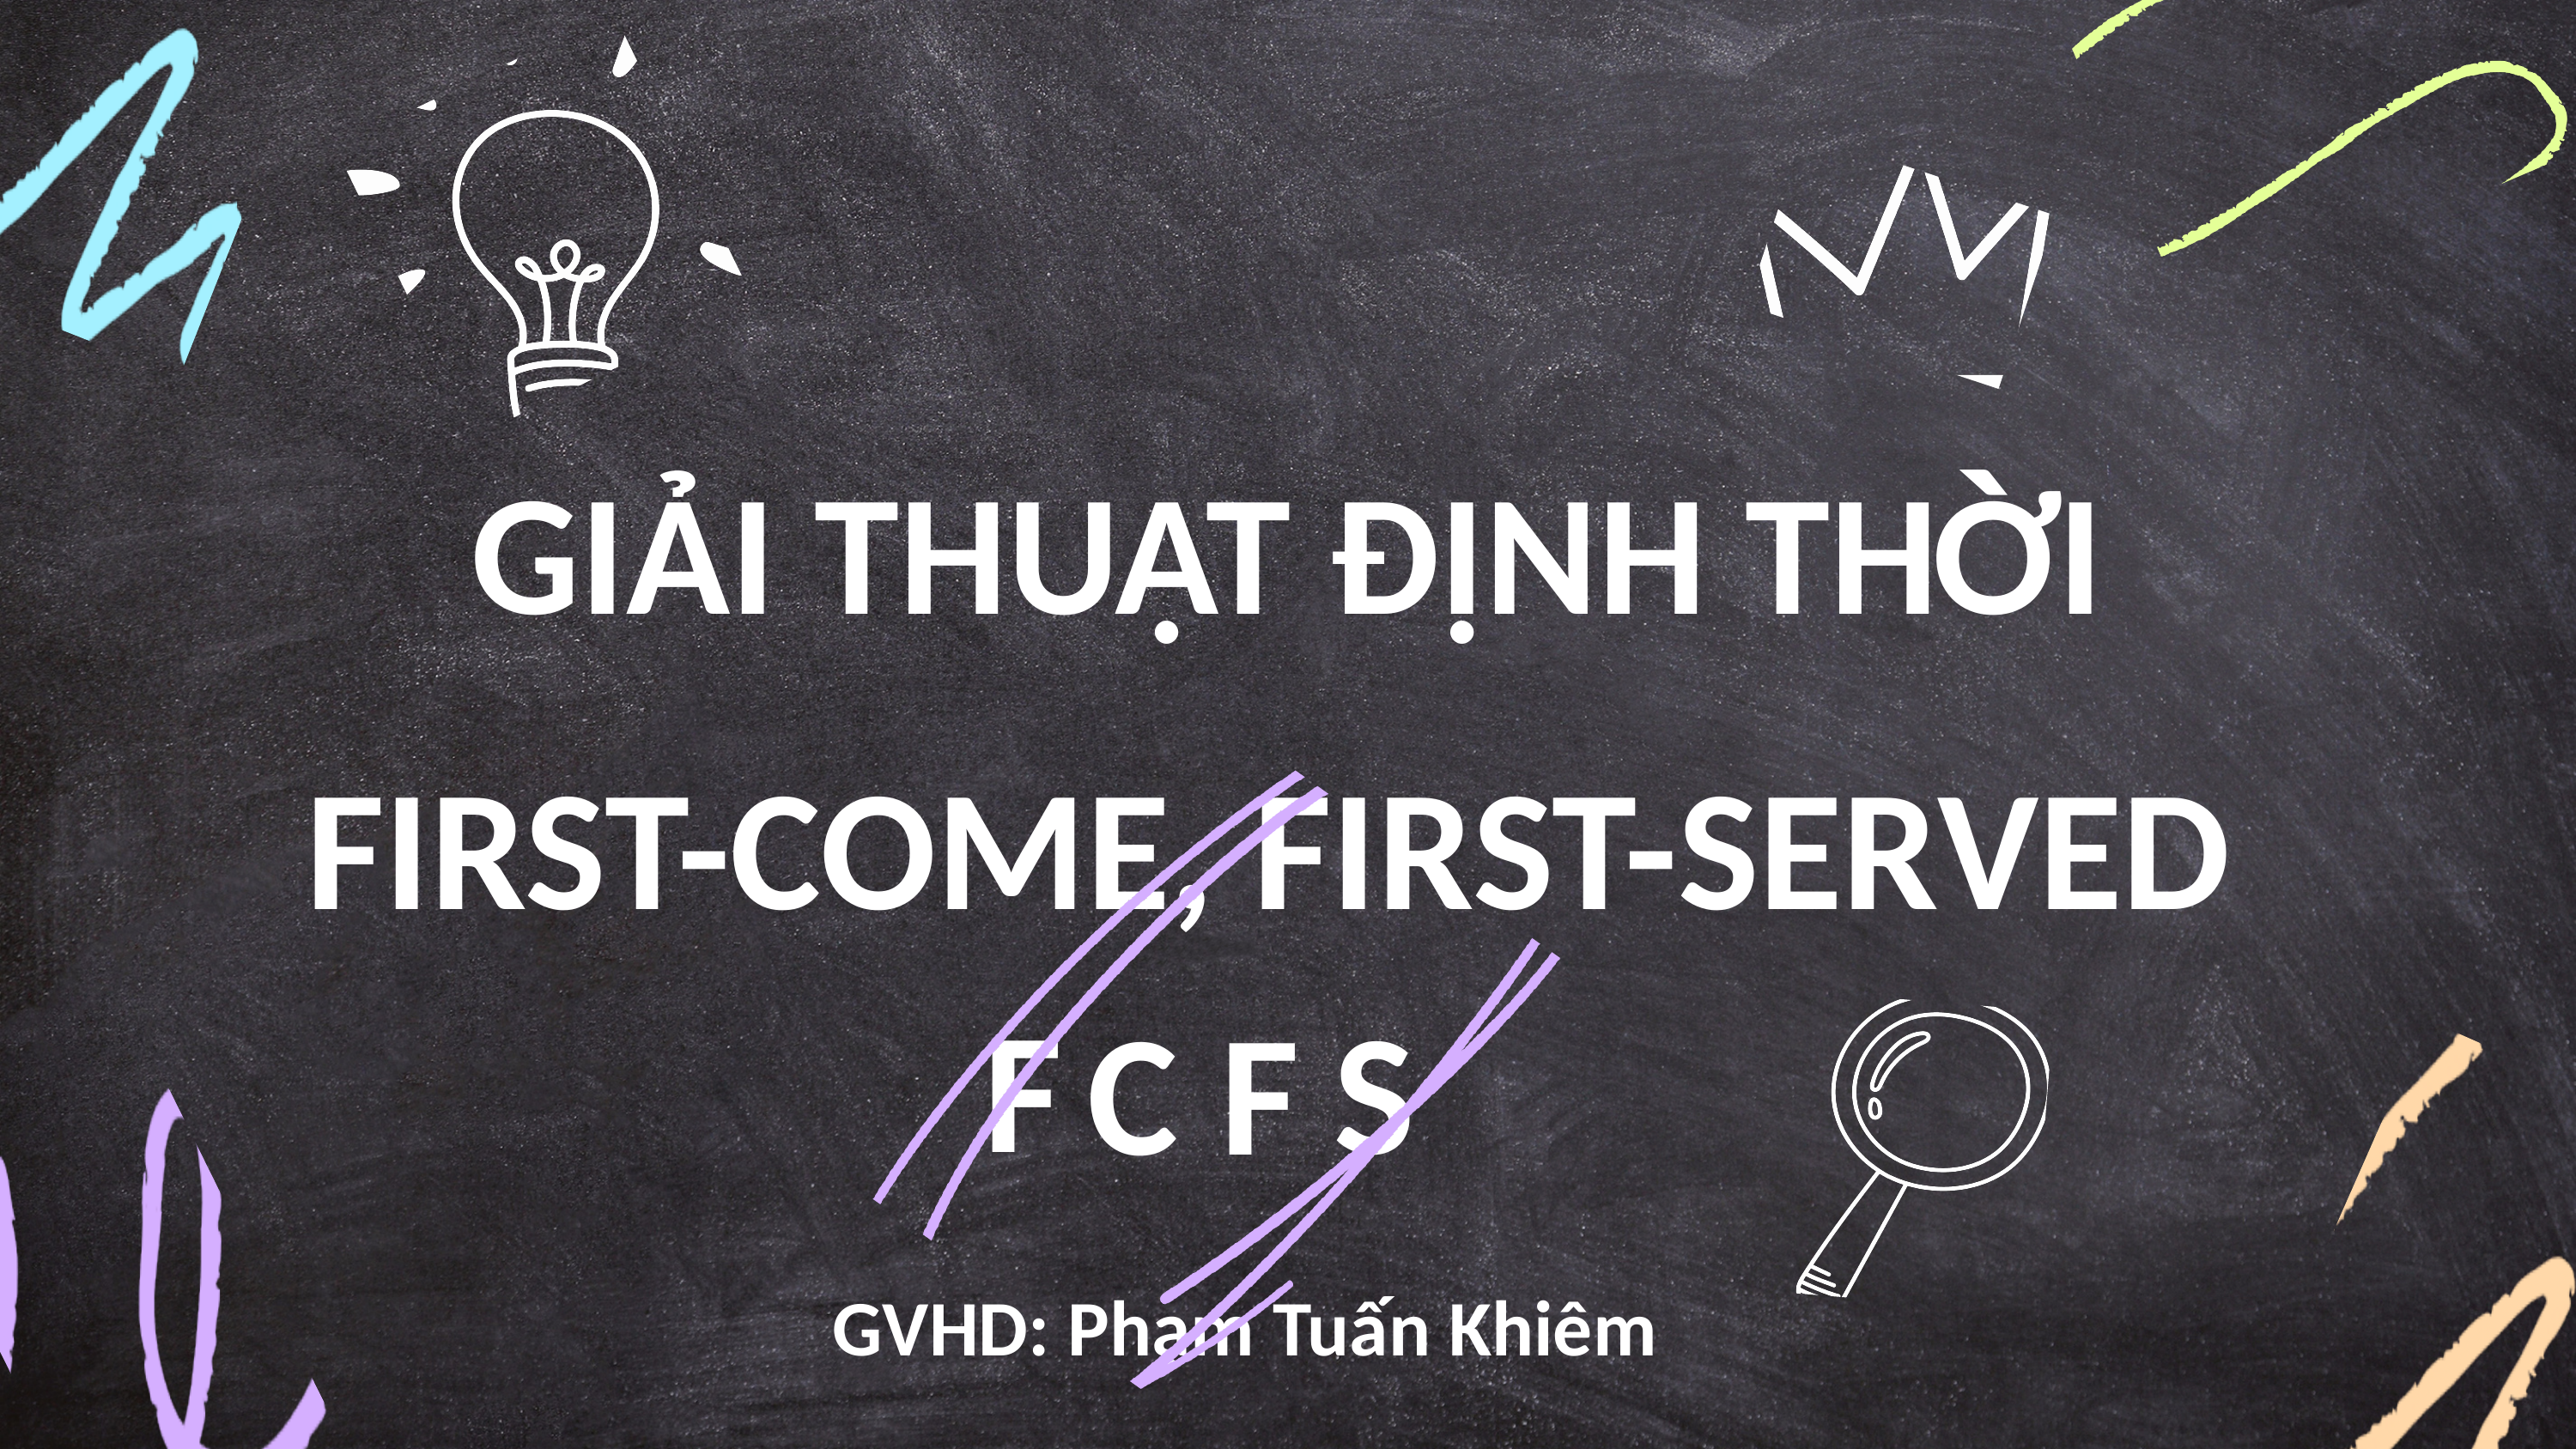

GIẢI THUẬT ĐỊNH THỜI
FIRST-COME, FIRST-SERVED

F
S
C
F

GVHD: Phạm Tuấn Khiêm